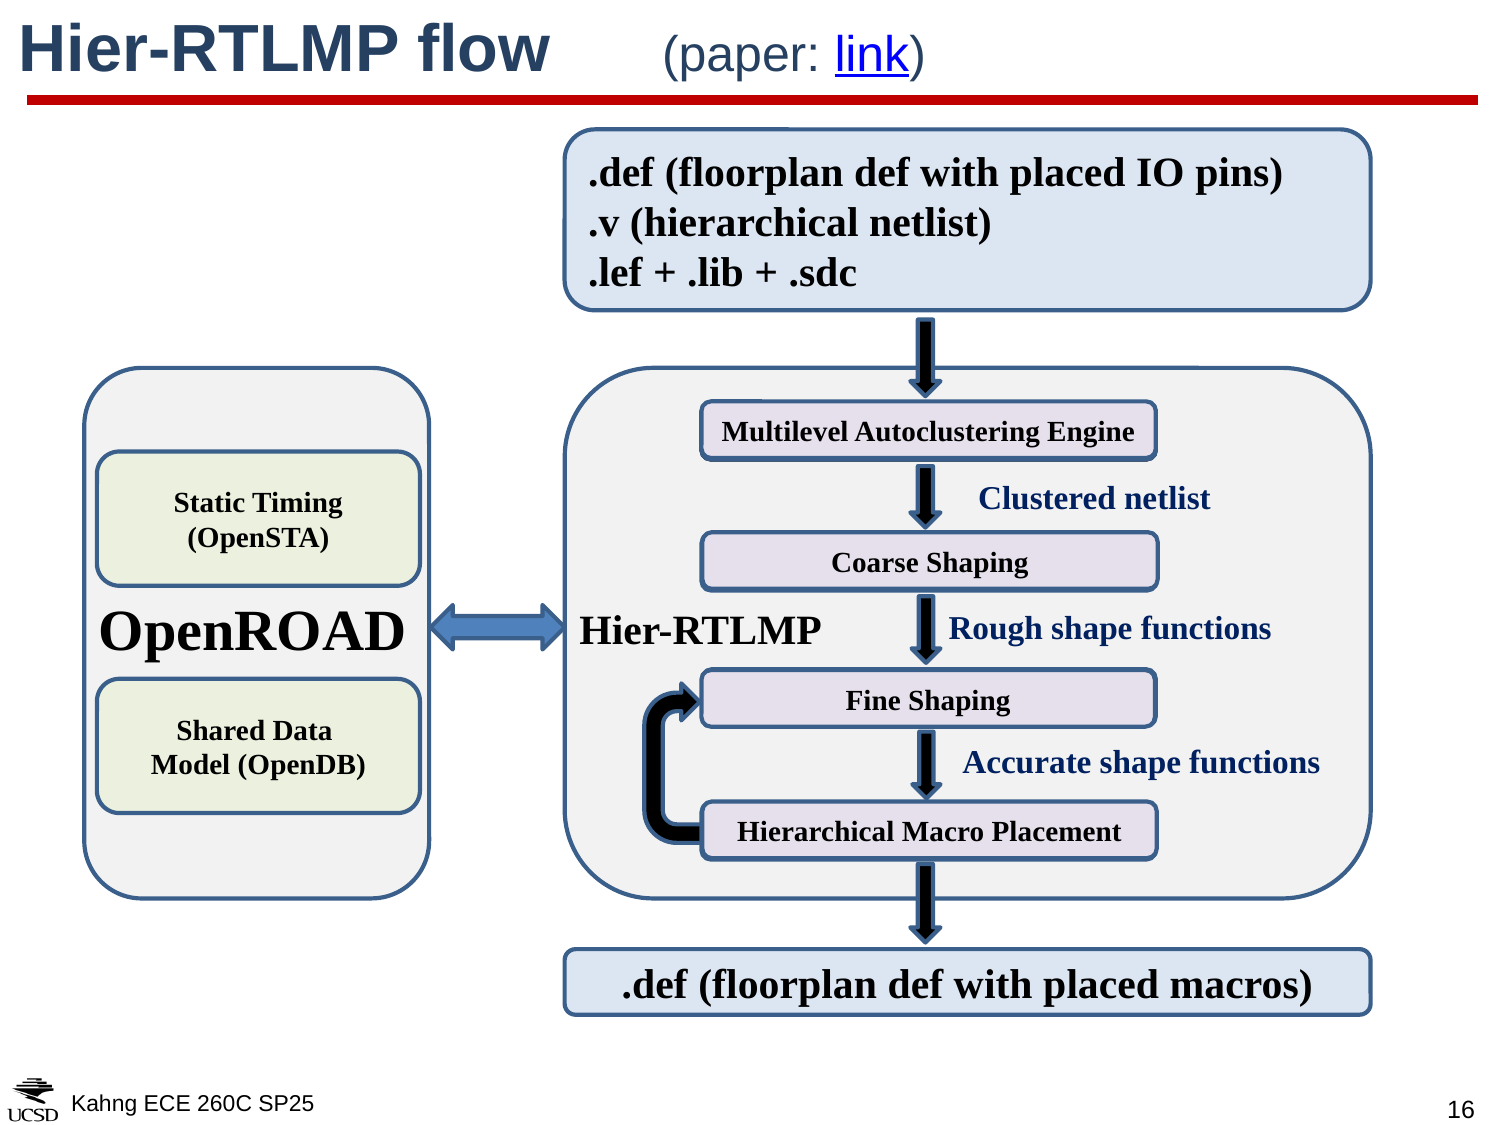

# Hier-RTLMP flow      (paper: link)

.def (floorplan def with placed IO pins)
.v (hierarchical netlist)
.lef + .lib + .sdc
.def (floorplan def with placed IO pins)
.v (hierarchical gate-level netlist)
.lef + .lib  + .sdc

Multilevel Autoclustering Engine

Autoclustering Engine
Static Timing
(OpenSTA)

Clustered netlist
Coarse Shaping
Shape Engine
OpenROAD
Hier-RTLMP

Rough shape functions

Macro Placement Engine
Fine Shaping
Shared Data
Model (OpenDB)

Accurate shape functions
Hierarchical Macro Placement
Pin Alignment Engine

.def (floorplan def with placed macros)
.def (floorplan def with placed macros)
Kahng ECE 260C SP25